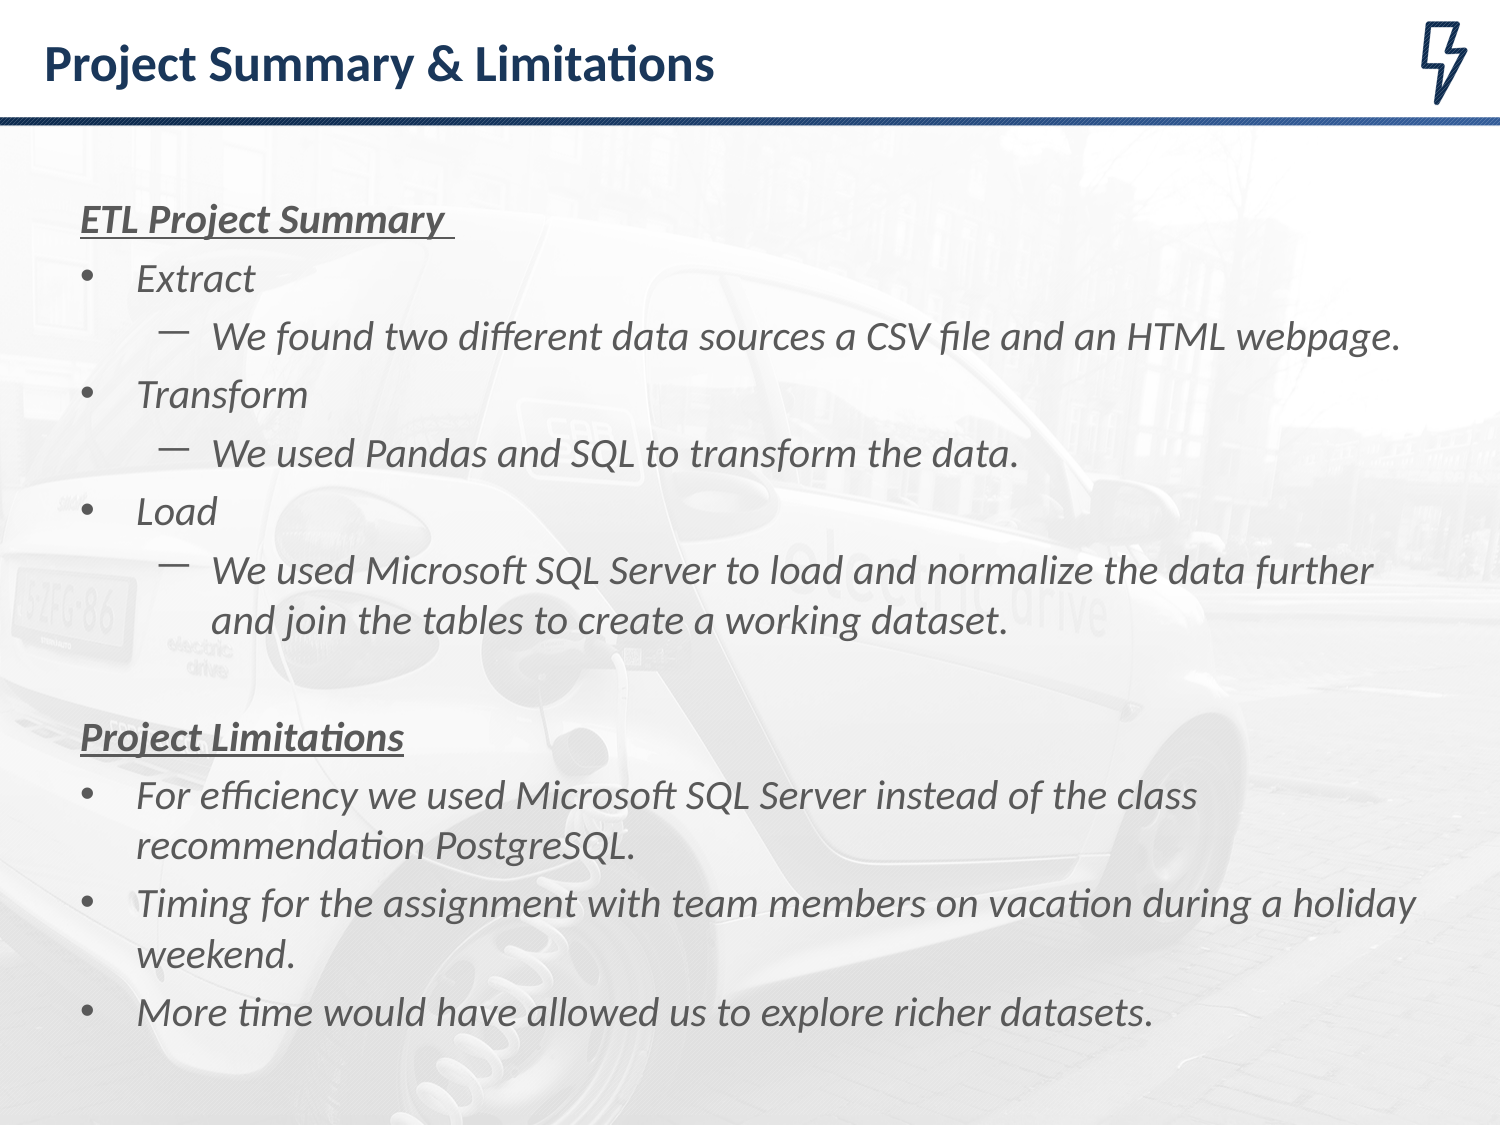

# Project Summary & Limitations
ETL Project Summary
Extract
We found two different data sources a CSV file and an HTML webpage.
Transform
We used Pandas and SQL to transform the data.
Load
We used Microsoft SQL Server to load and normalize the data further    and join the tables to create a working dataset.

Project Limitations
For efficiency we used Microsoft SQL Server instead of the class recommendation PostgreSQL.
Timing for the assignment with team members on vacation during a holiday weekend.
More time would have allowed us to explore richer datasets.